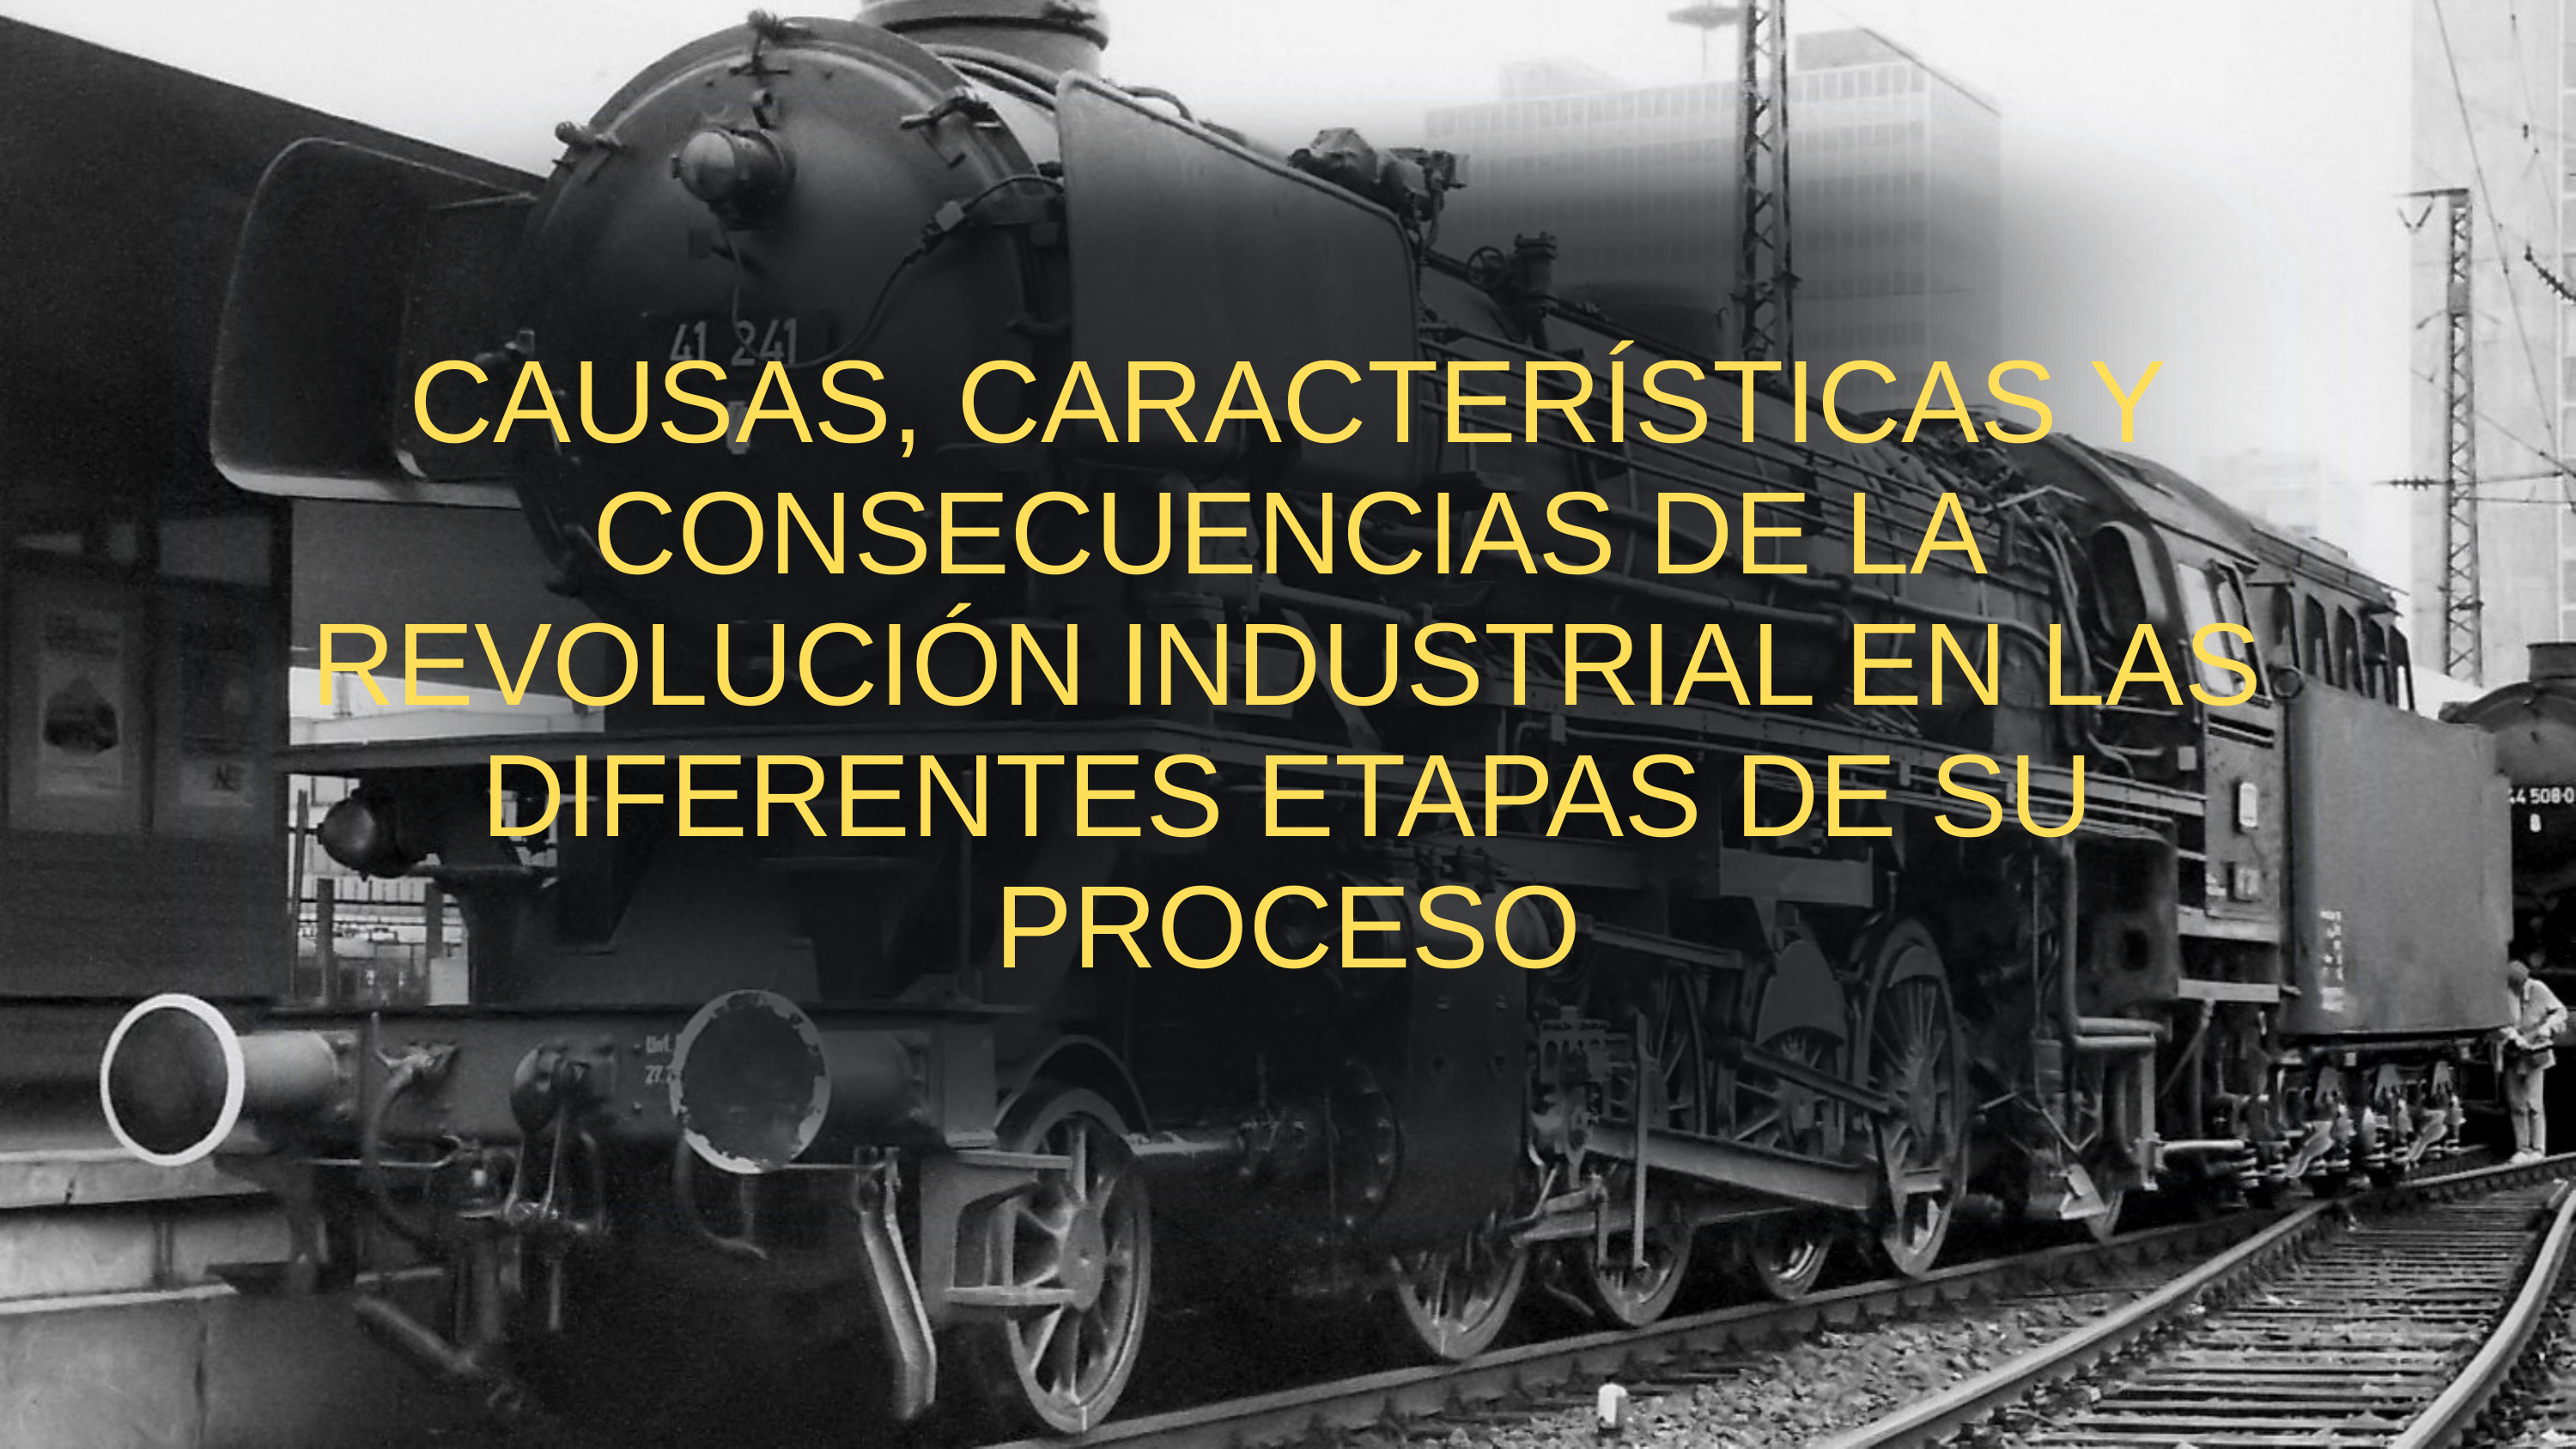

CAUSAS, CARACTERÍSTICAS Y CONSECUENCIAS DE LA REVOLUCIÓN INDUSTRIAL EN LAS DIFERENTES ETAPAS DE SU PROCESO